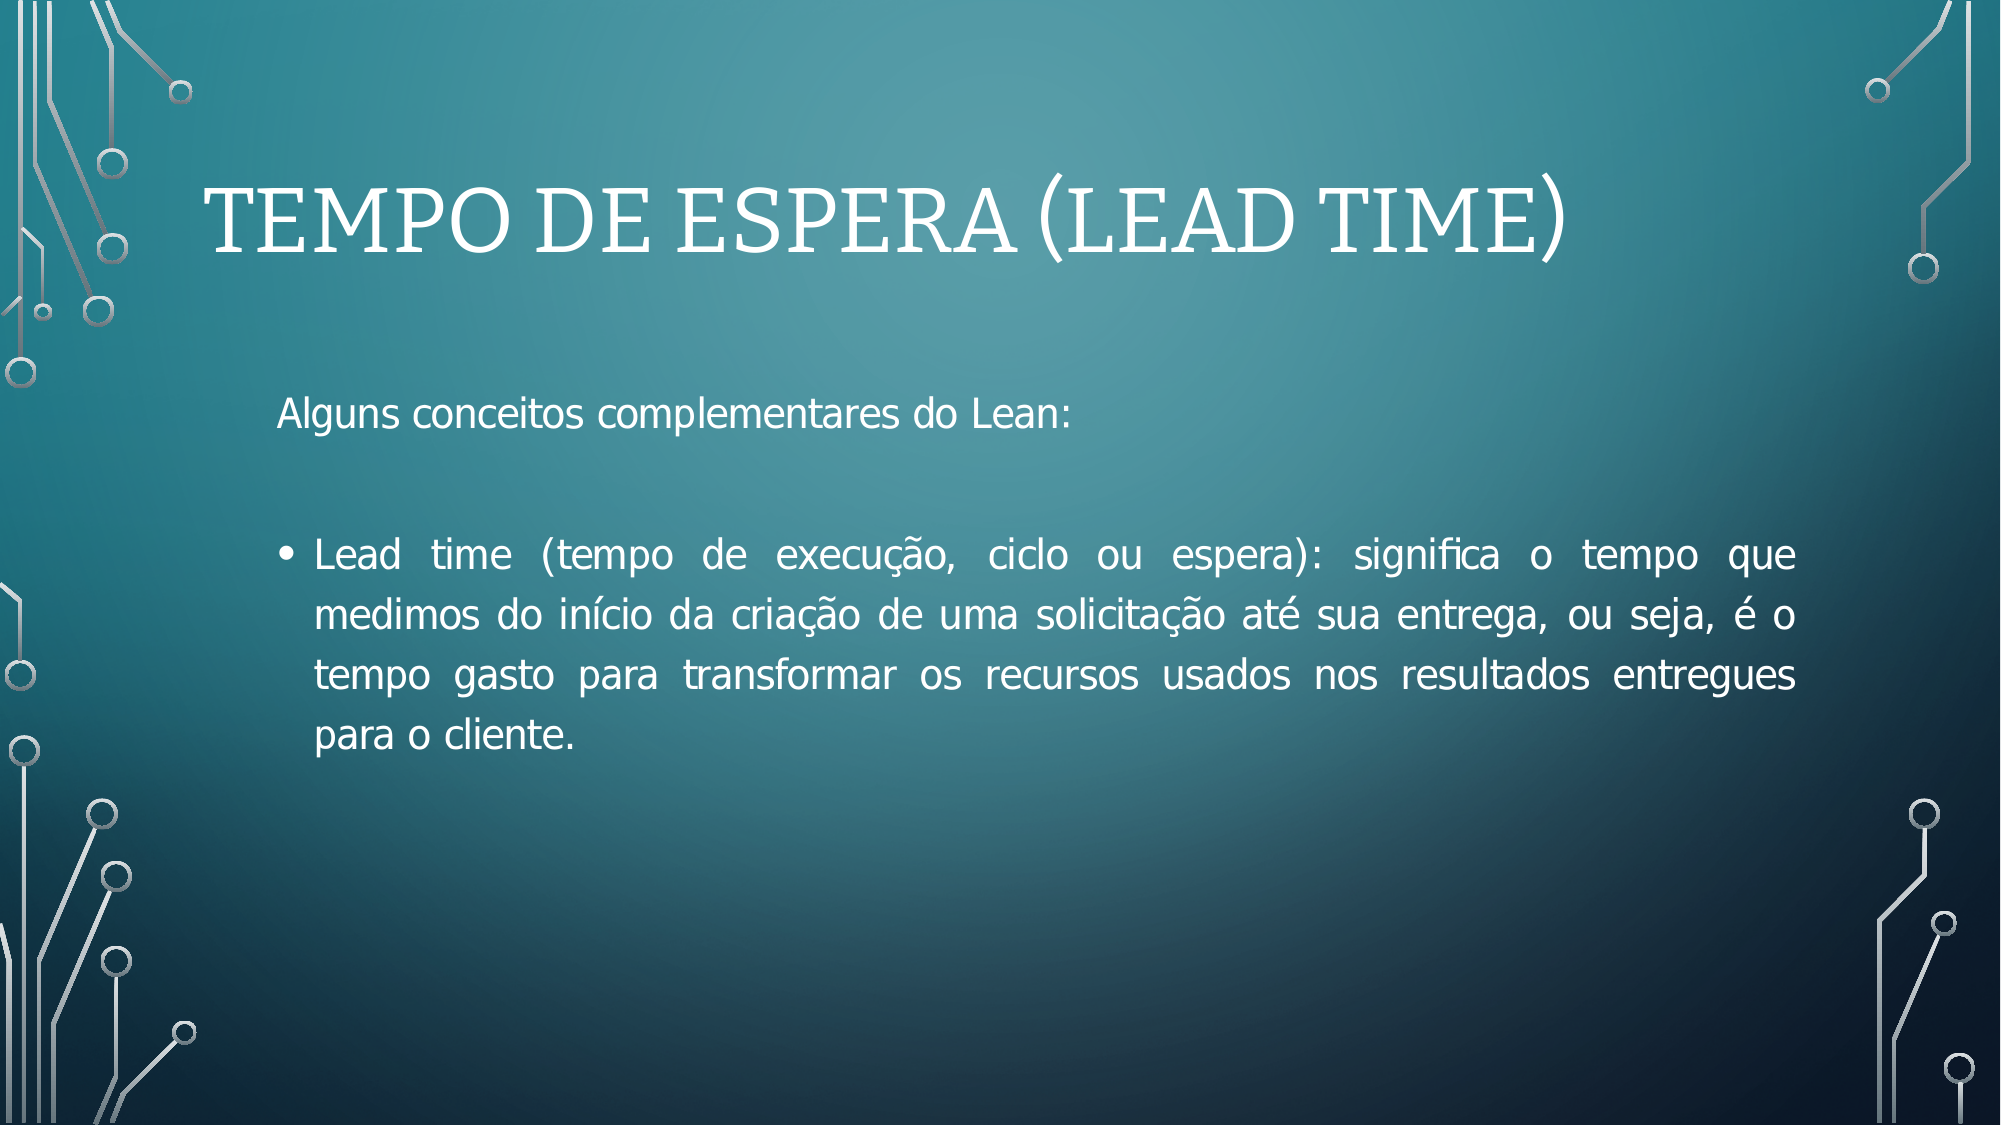

# Tempo de espera (lead time)
Alguns conceitos complementares do Lean:

Lead time (tempo de execução, ciclo ou espera): significa o tempo que medimos do início da criação de uma solicitação até sua entrega, ou seja, é o tempo gasto para transformar os recursos usados nos resultados entregues para o cliente.